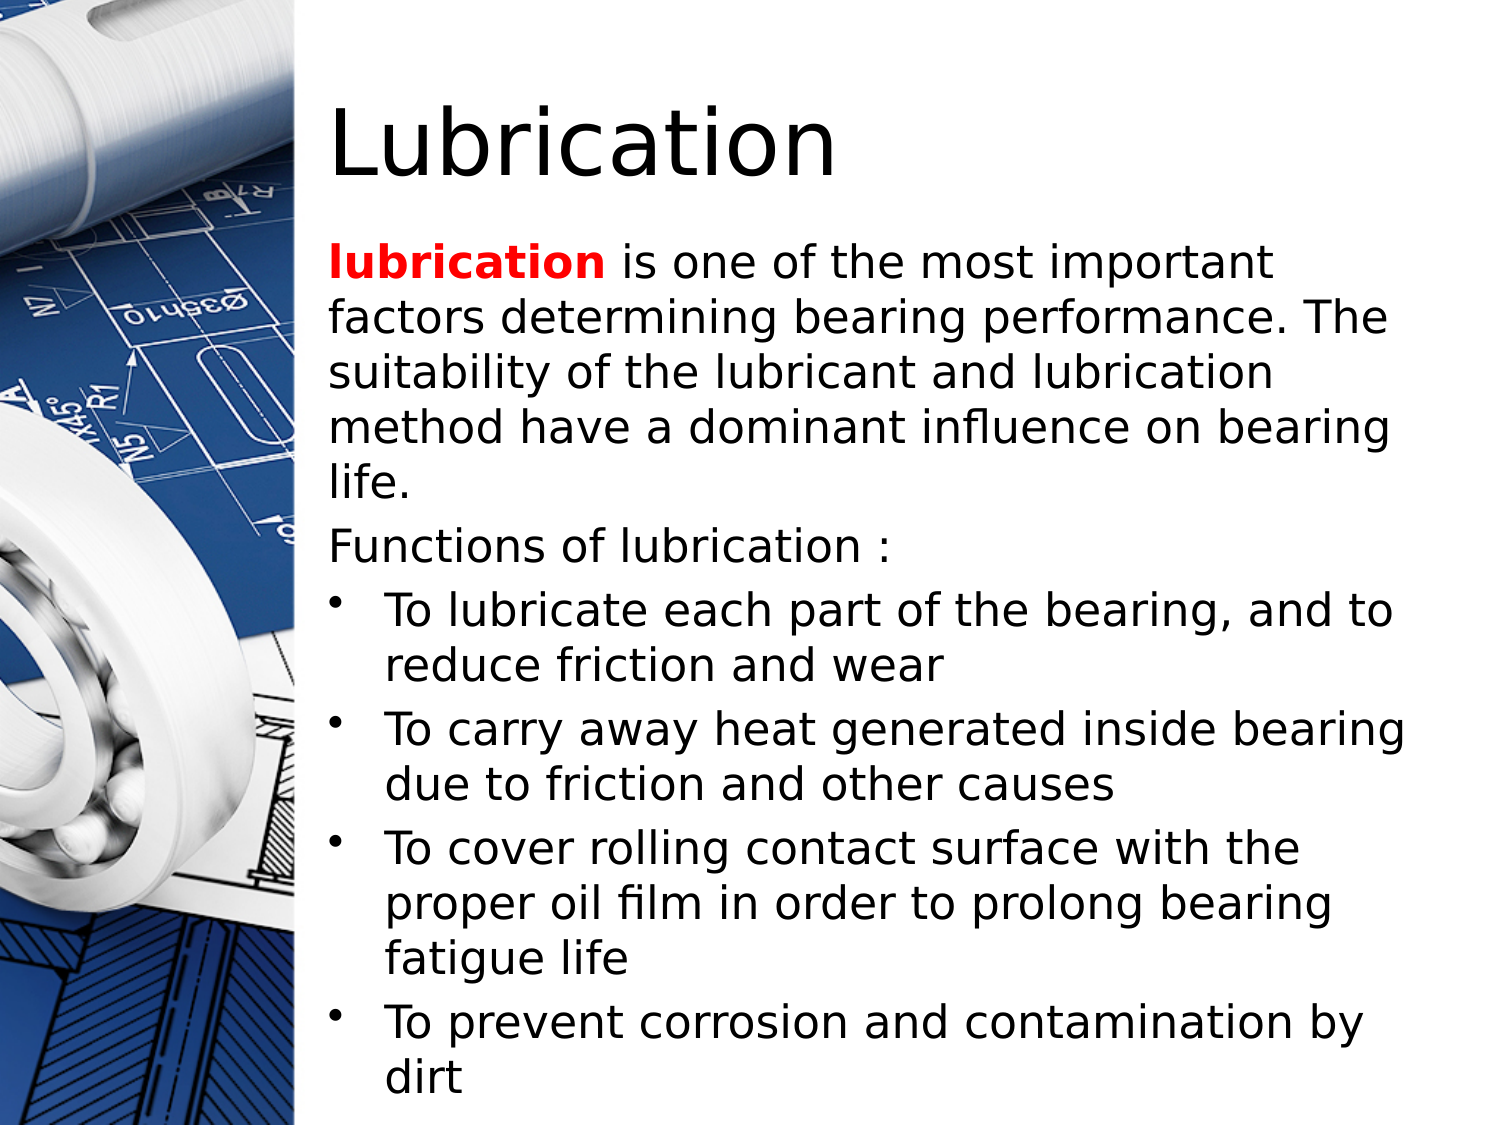

# Lubrication
lubrication is one of the most important factors determining bearing performance. The suitability of the lubricant and lubrication method have a dominant influence on bearing life.
Functions of lubrication :
To lubricate each part of the bearing, and to reduce friction and wear
To carry away heat generated inside bearing due to friction and other causes
To cover rolling contact surface with the proper oil film in order to prolong bearing fatigue life
To prevent corrosion and contamination by dirt